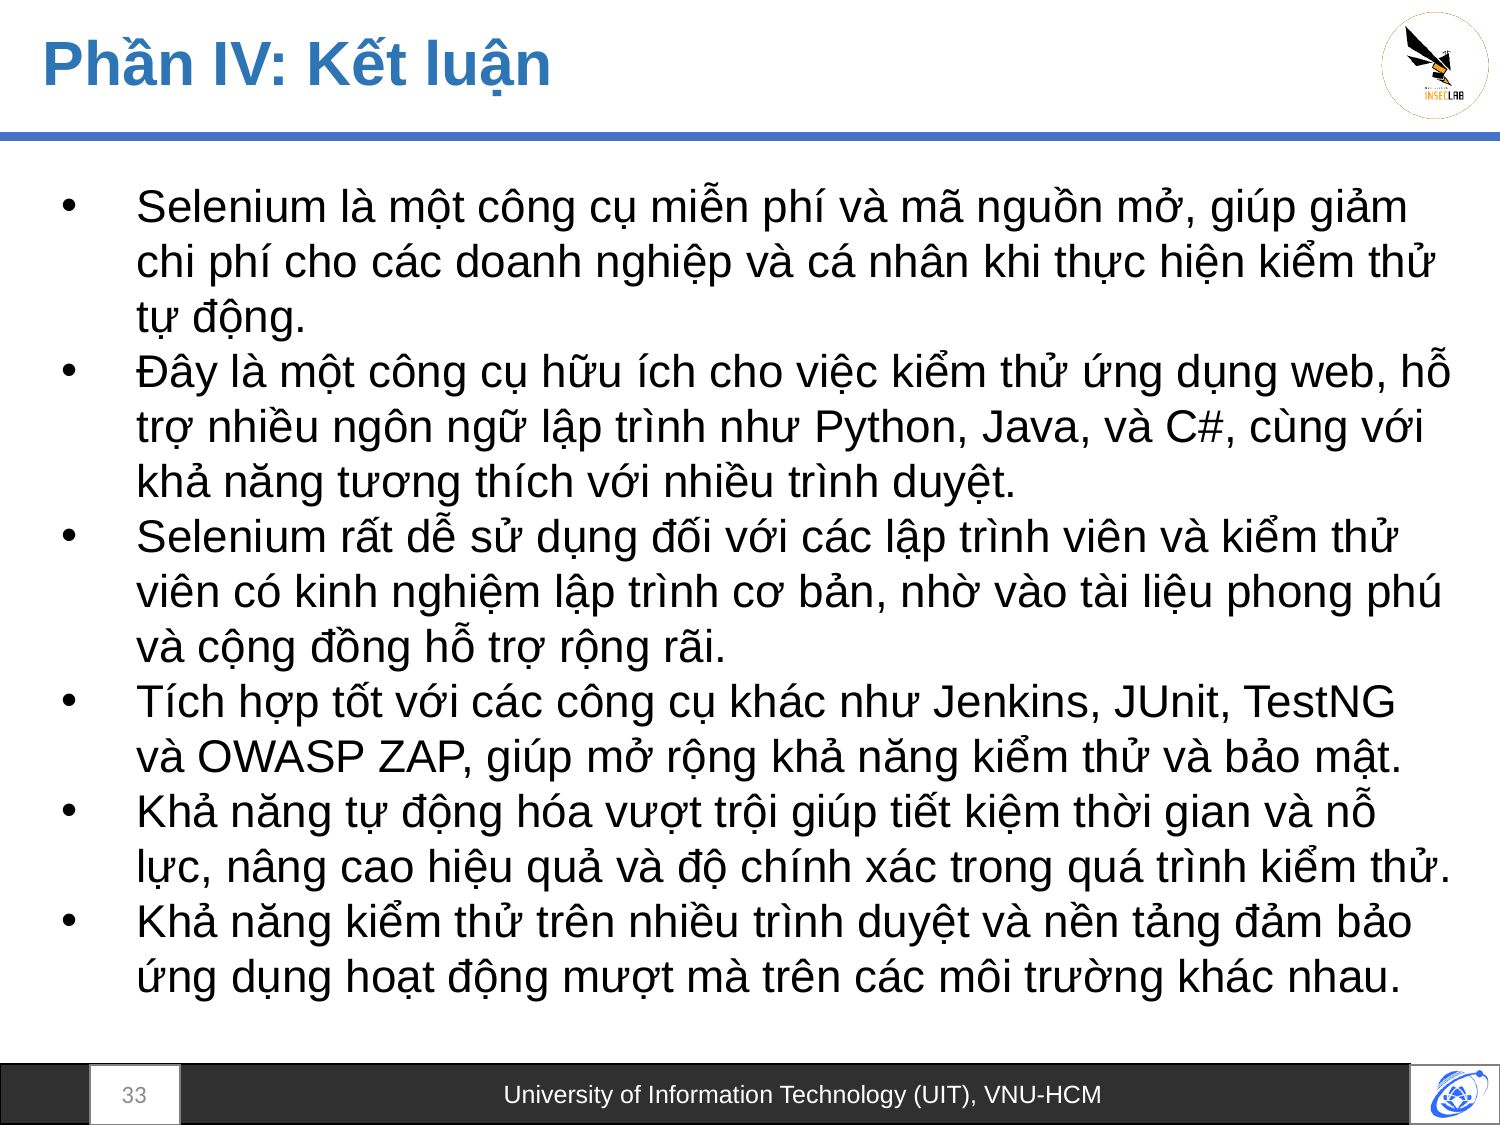

# Phần IV: Kết luận
Selenium là một công cụ miễn phí và mã nguồn mở, giúp giảm chi phí cho các doanh nghiệp và cá nhân khi thực hiện kiểm thử tự động.
Đây là một công cụ hữu ích cho việc kiểm thử ứng dụng web, hỗ trợ nhiều ngôn ngữ lập trình như Python, Java, và C#, cùng với khả năng tương thích với nhiều trình duyệt.
Selenium rất dễ sử dụng đối với các lập trình viên và kiểm thử viên có kinh nghiệm lập trình cơ bản, nhờ vào tài liệu phong phú và cộng đồng hỗ trợ rộng rãi.
Tích hợp tốt với các công cụ khác như Jenkins, JUnit, TestNG và OWASP ZAP, giúp mở rộng khả năng kiểm thử và bảo mật.
Khả năng tự động hóa vượt trội giúp tiết kiệm thời gian và nỗ lực, nâng cao hiệu quả và độ chính xác trong quá trình kiểm thử.
Khả năng kiểm thử trên nhiều trình duyệt và nền tảng đảm bảo ứng dụng hoạt động mượt mà trên các môi trường khác nhau.

33